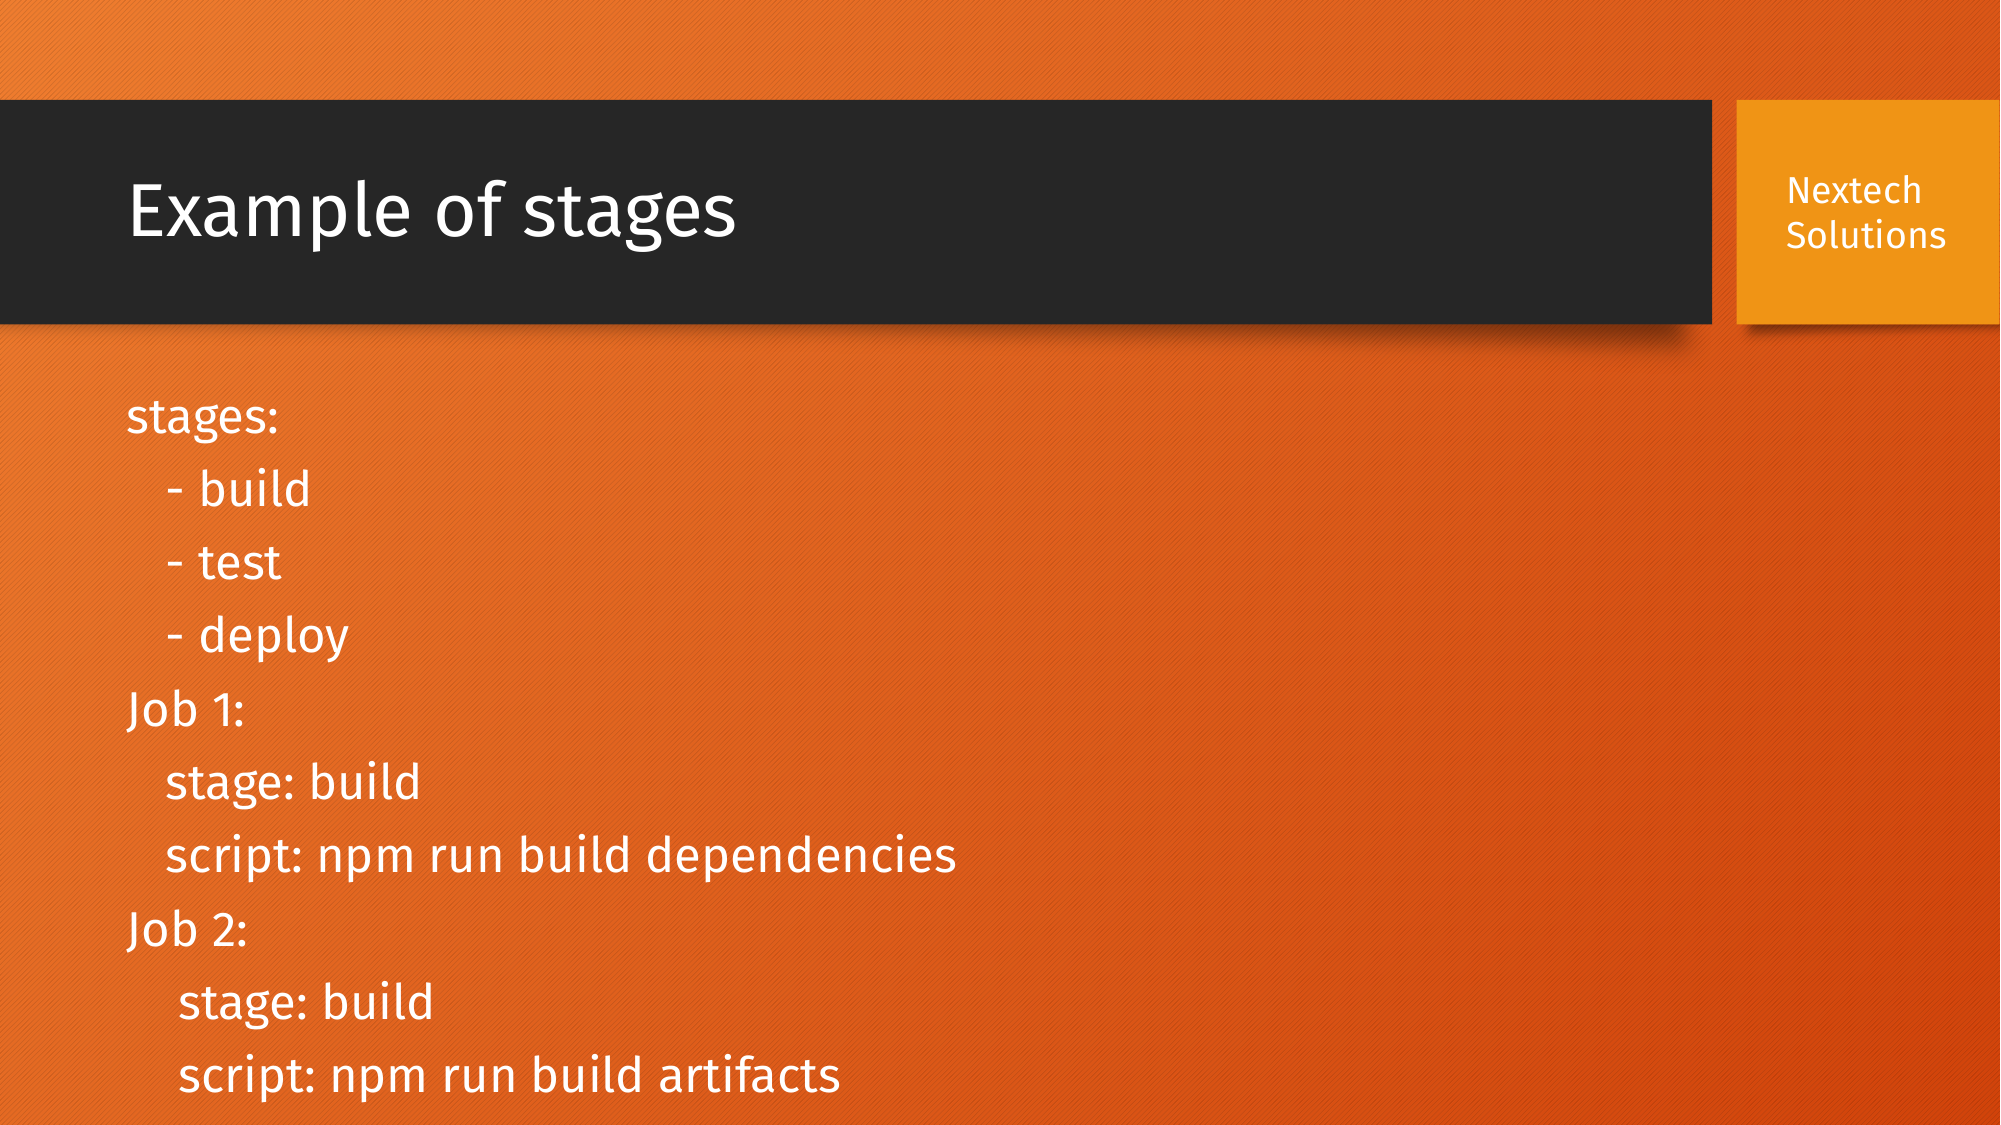

# Example of stages
Nextech Solutions
stages:
   - build
   - test
   - deploy
Job 1:
   stage: build
   script: npm run build dependencies
Job 2:
    stage: build
    script: npm run build artifacts